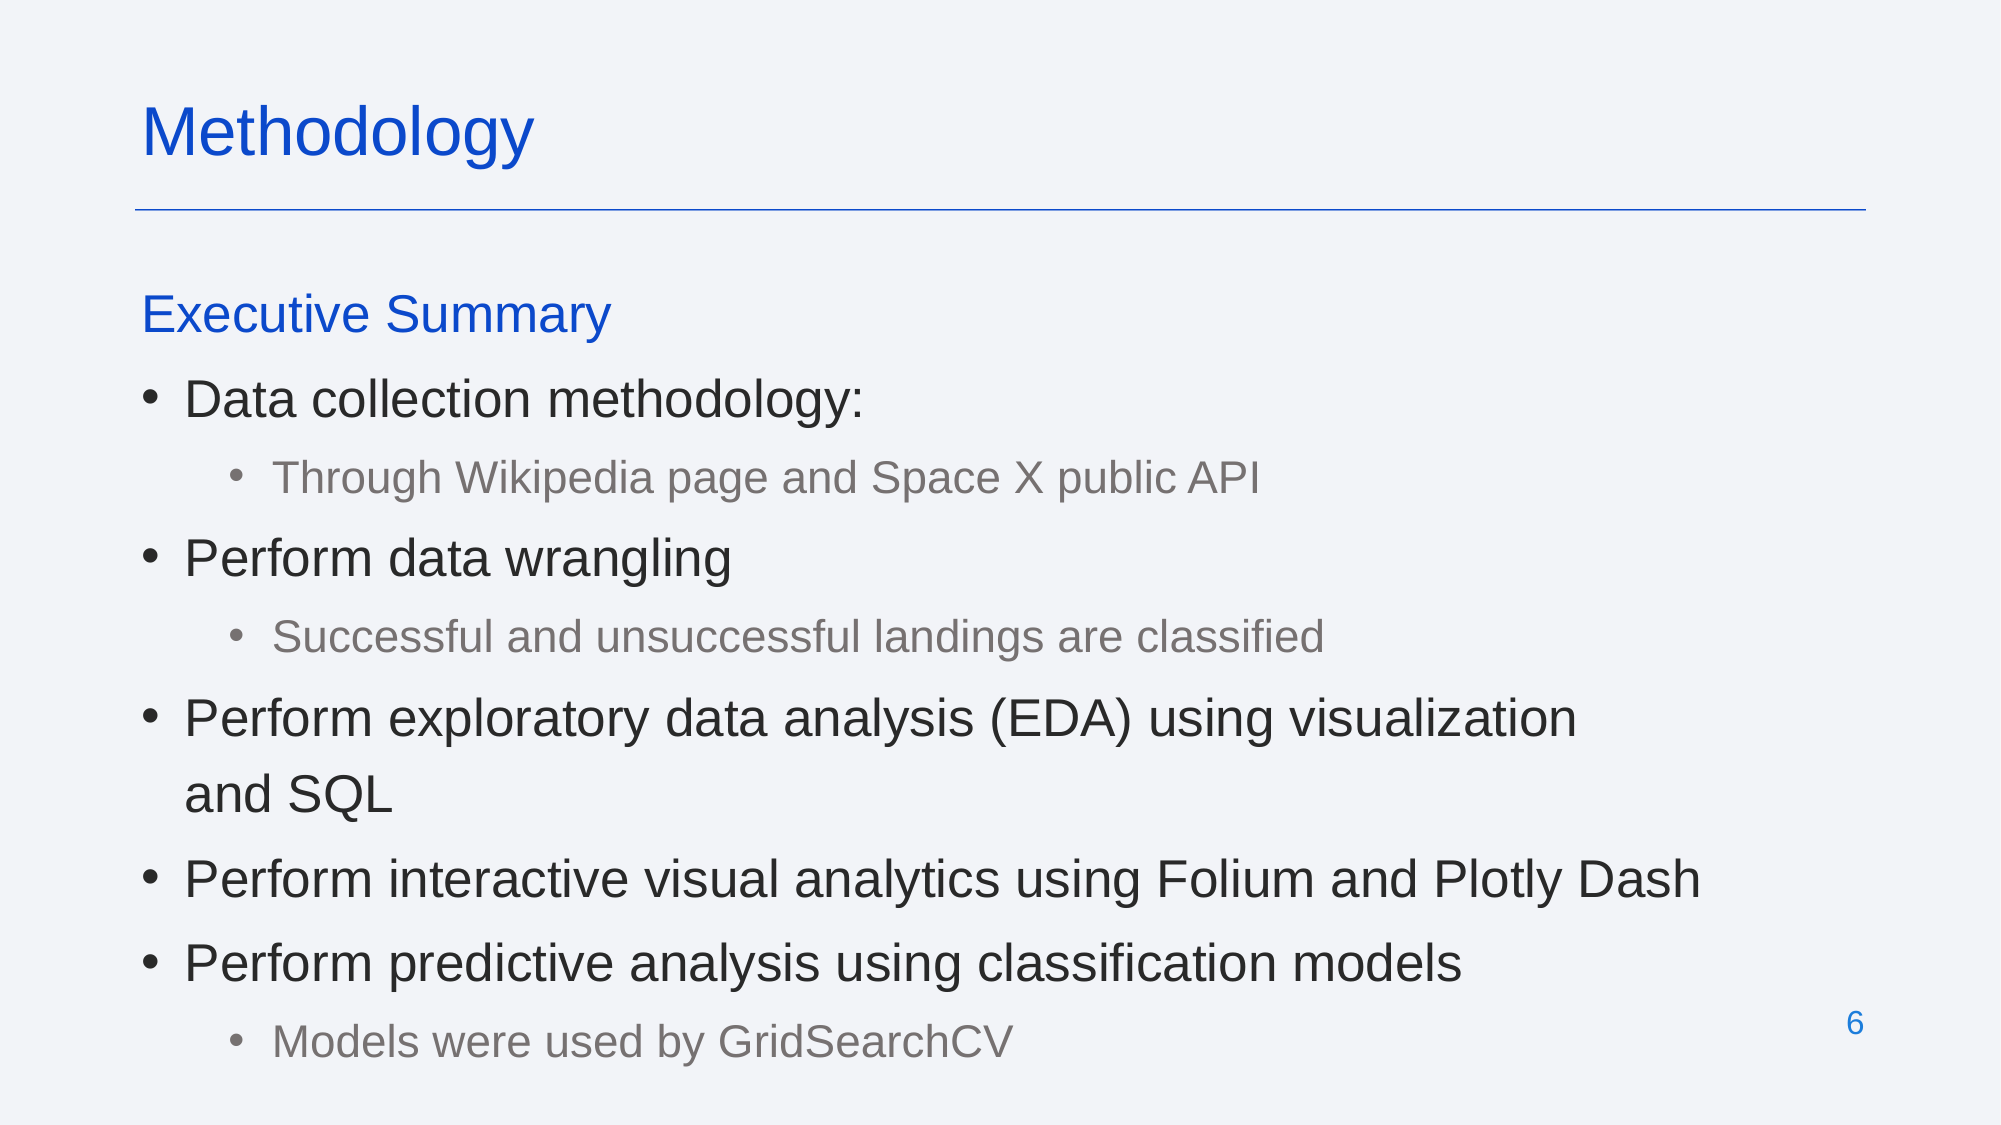

Methodology
Executive Summary
Data collection methodology:
Through Wikipedia page and Space X public API
Perform data wrangling
Successful and unsuccessful landings are classified
Perform exploratory data analysis (EDA) using visualization and SQL
Perform interactive visual analytics using Folium and Plotly Dash
Perform predictive analysis using classification models
Models were used by GridSearchCV

6